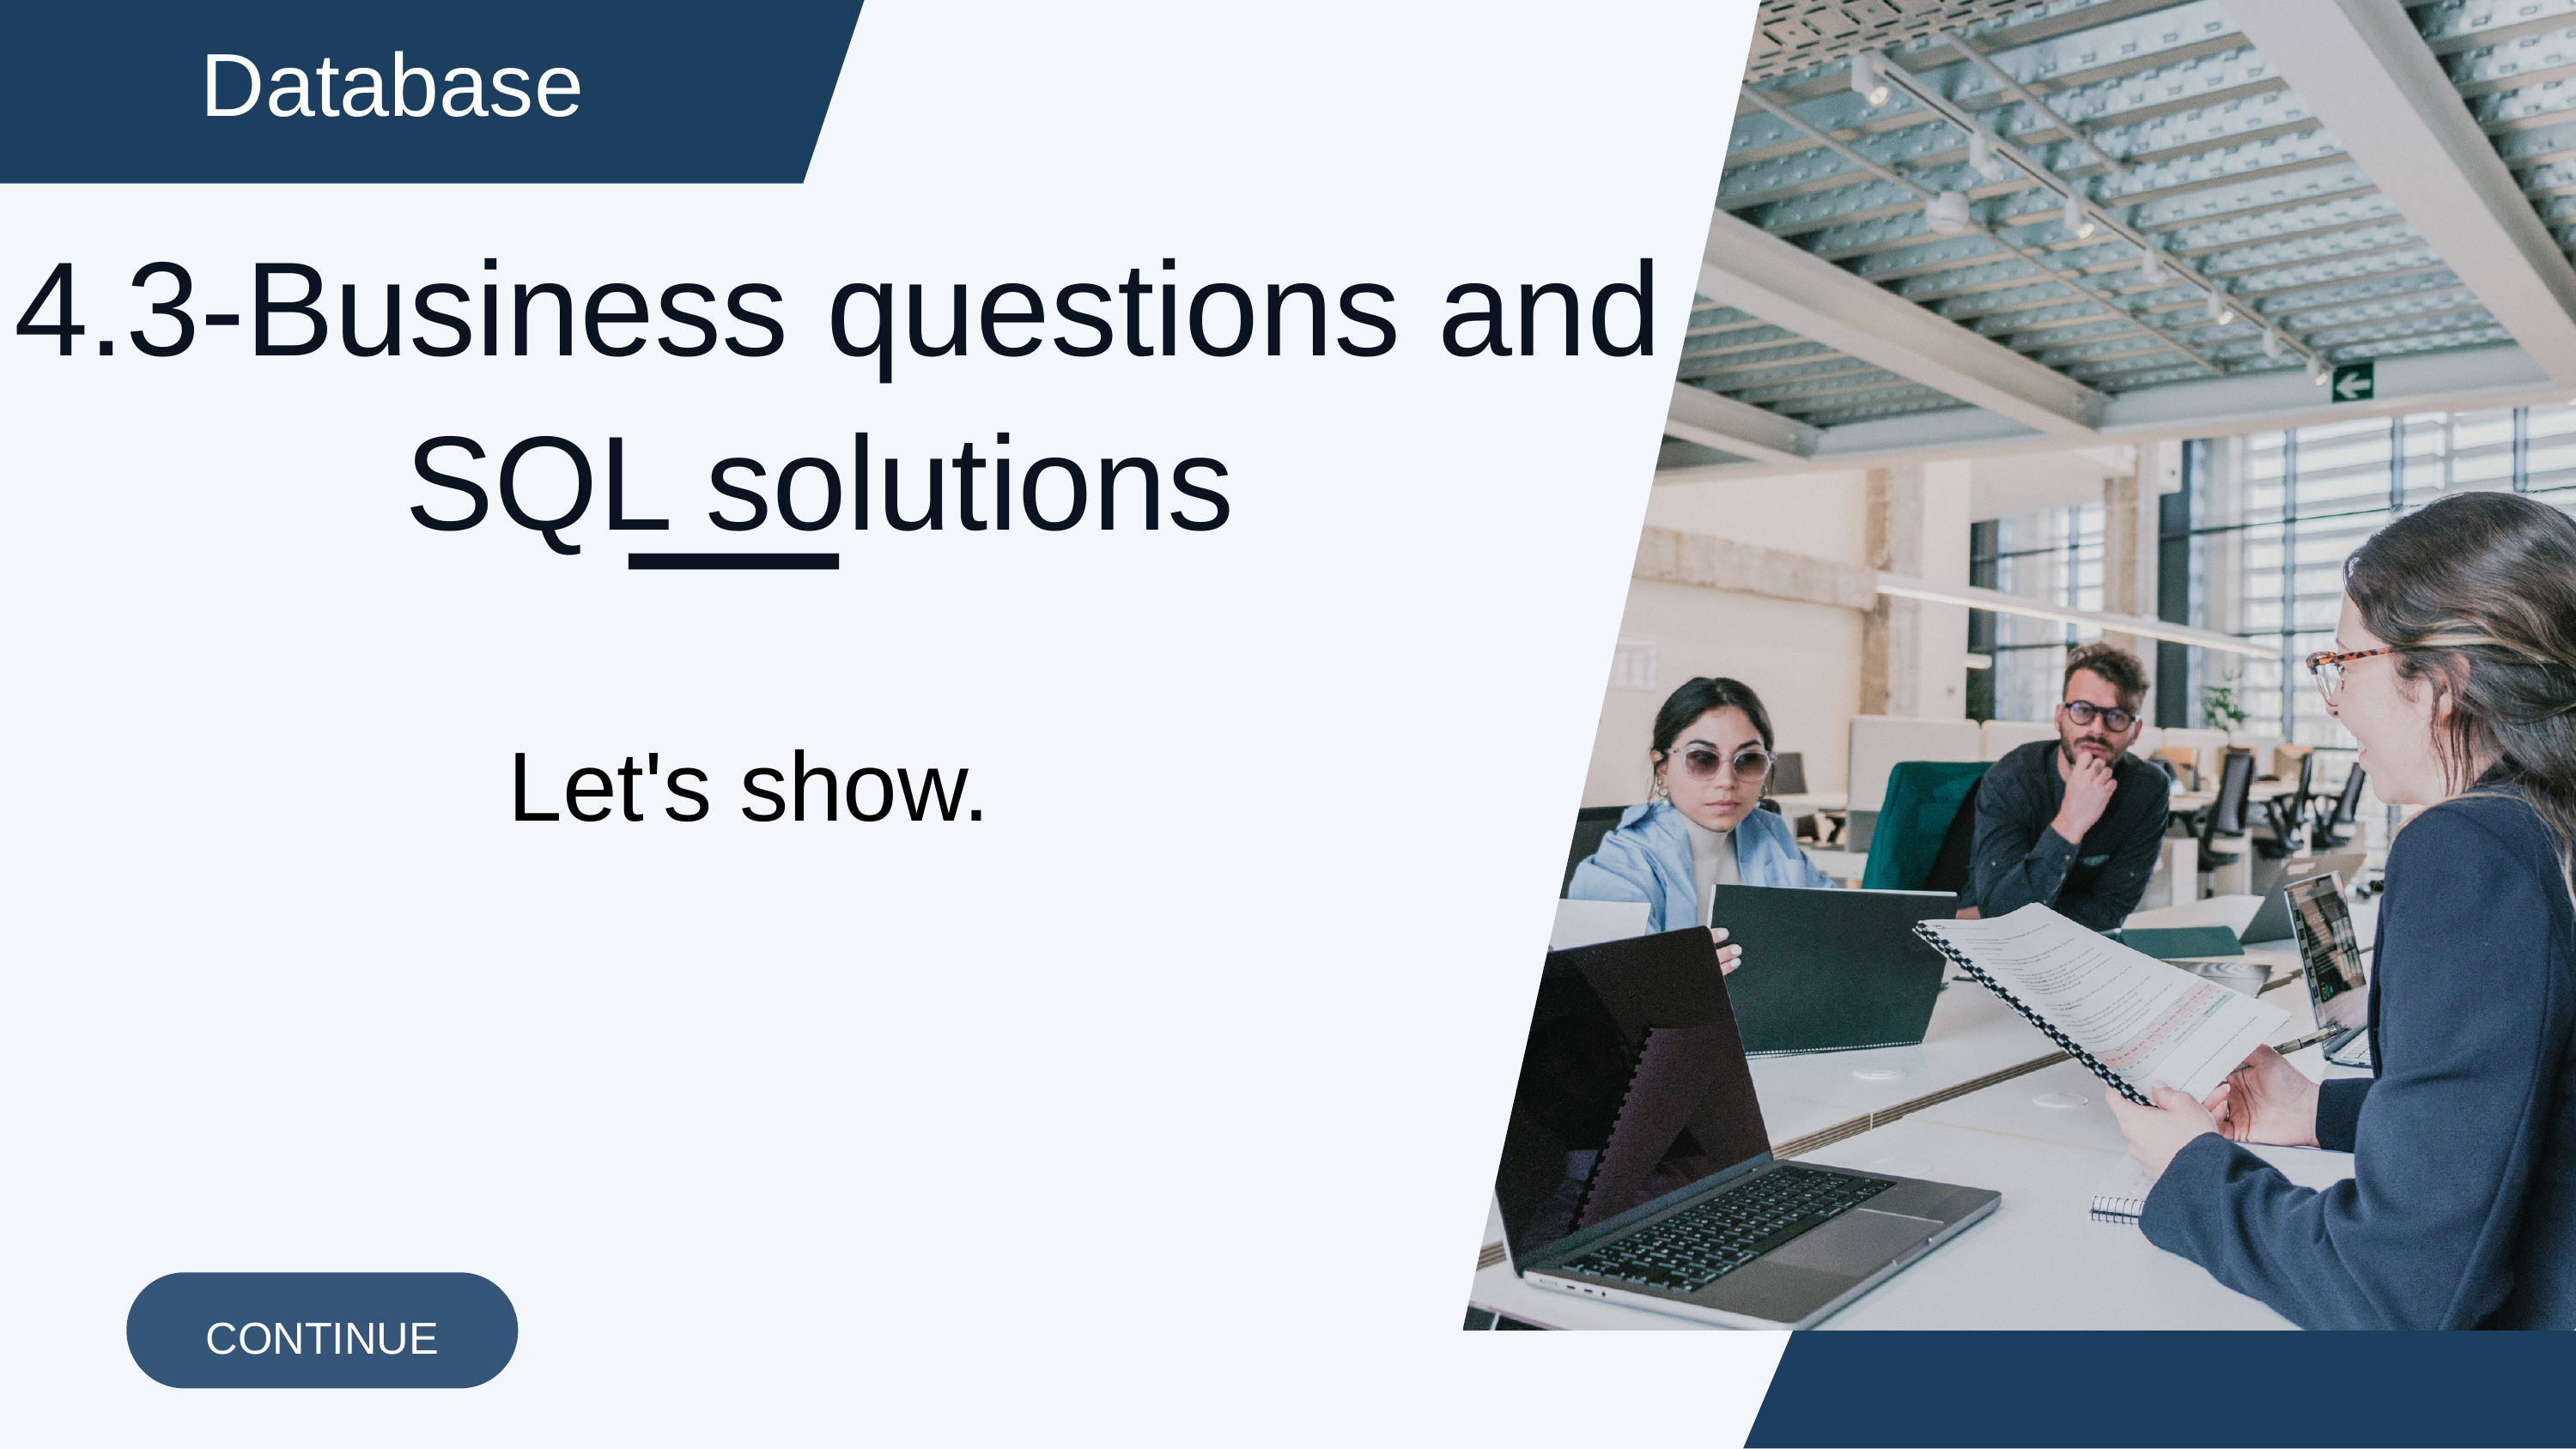

Database

4.3-Business questions and SQL solutions

Let's show.

CONTINUE